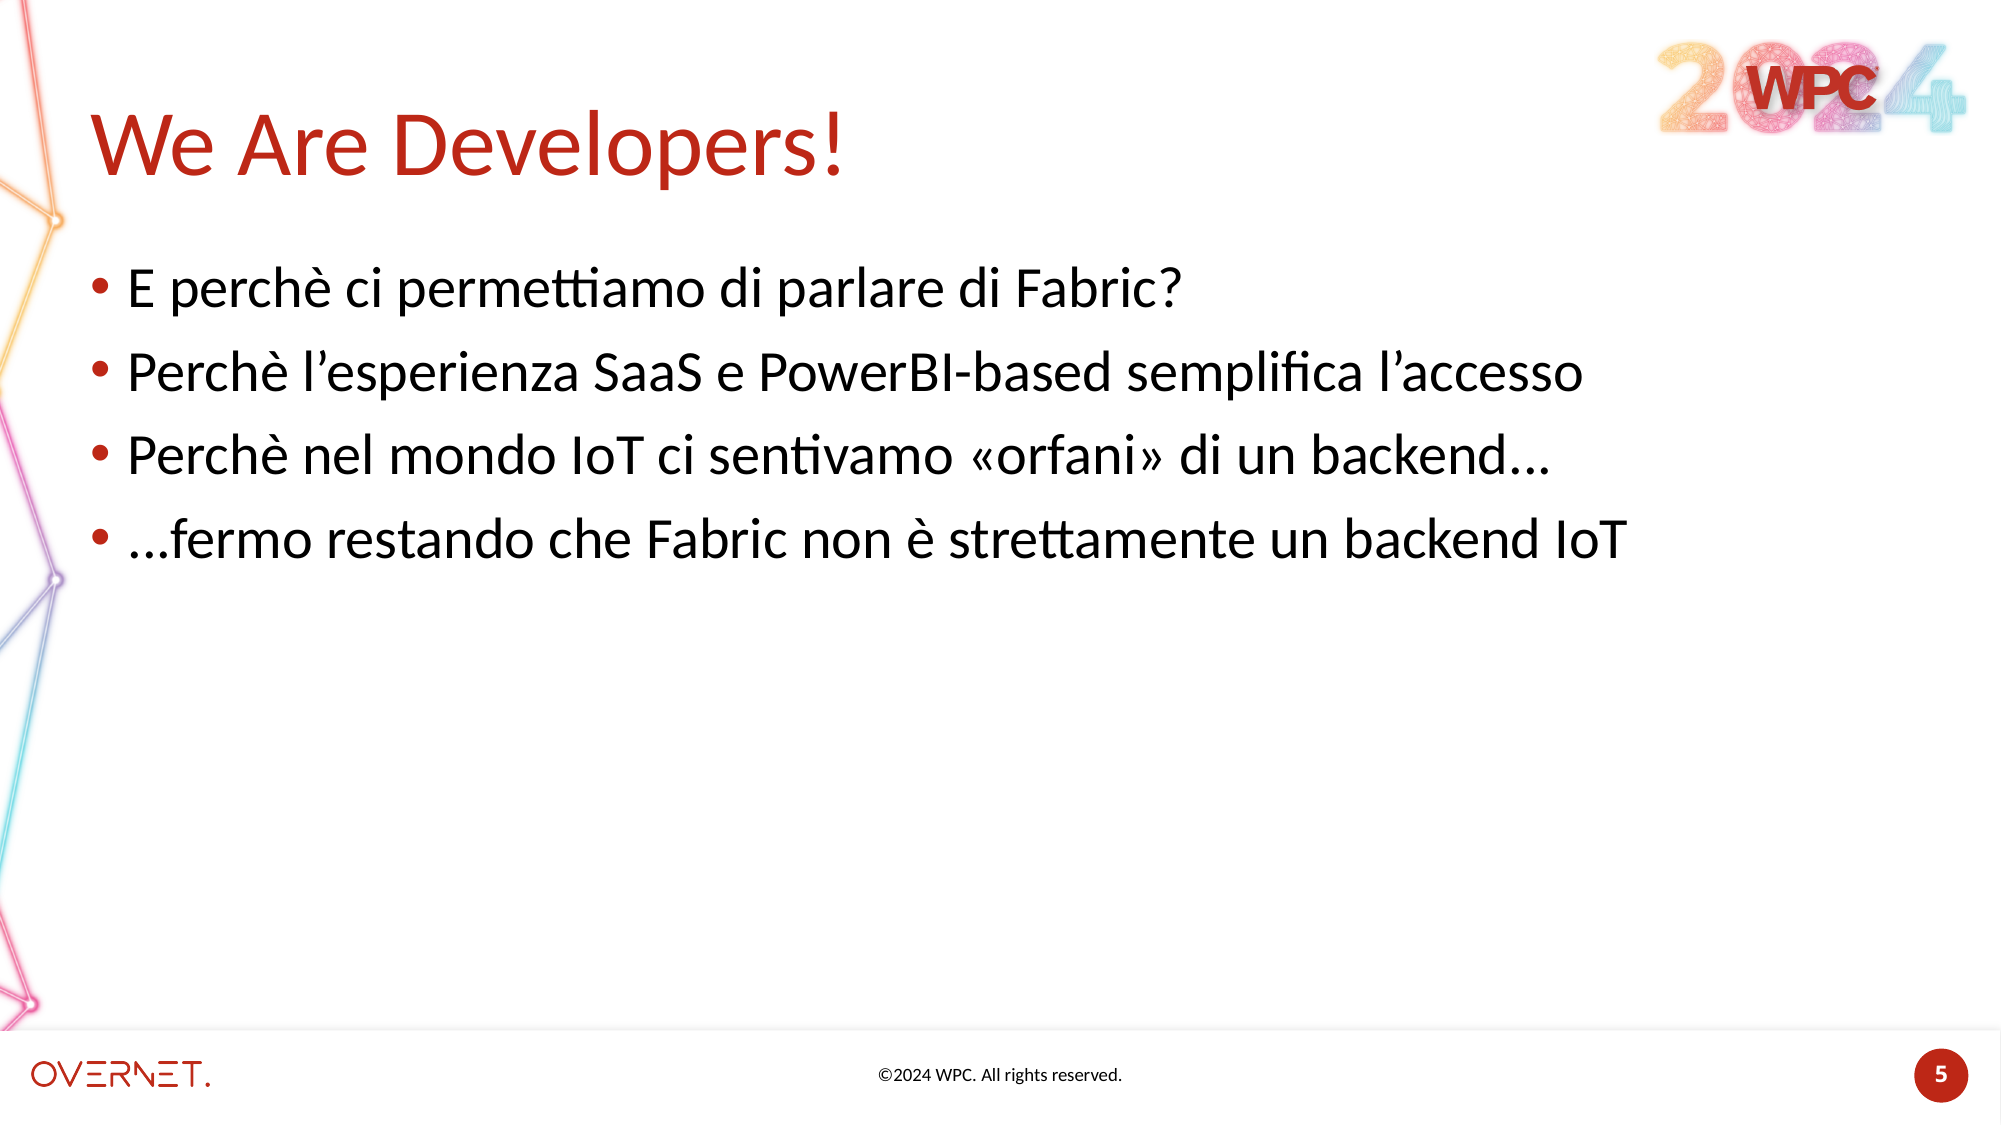

# We Are Developers!
E perchè ci permettiamo di parlare di Fabric?
Perchè l’esperienza SaaS e PowerBI-based semplifica l’accesso
Perchè nel mondo IoT ci sentivamo «orfani» di un backend...
...fermo restando che Fabric non è strettamente un backend IoT